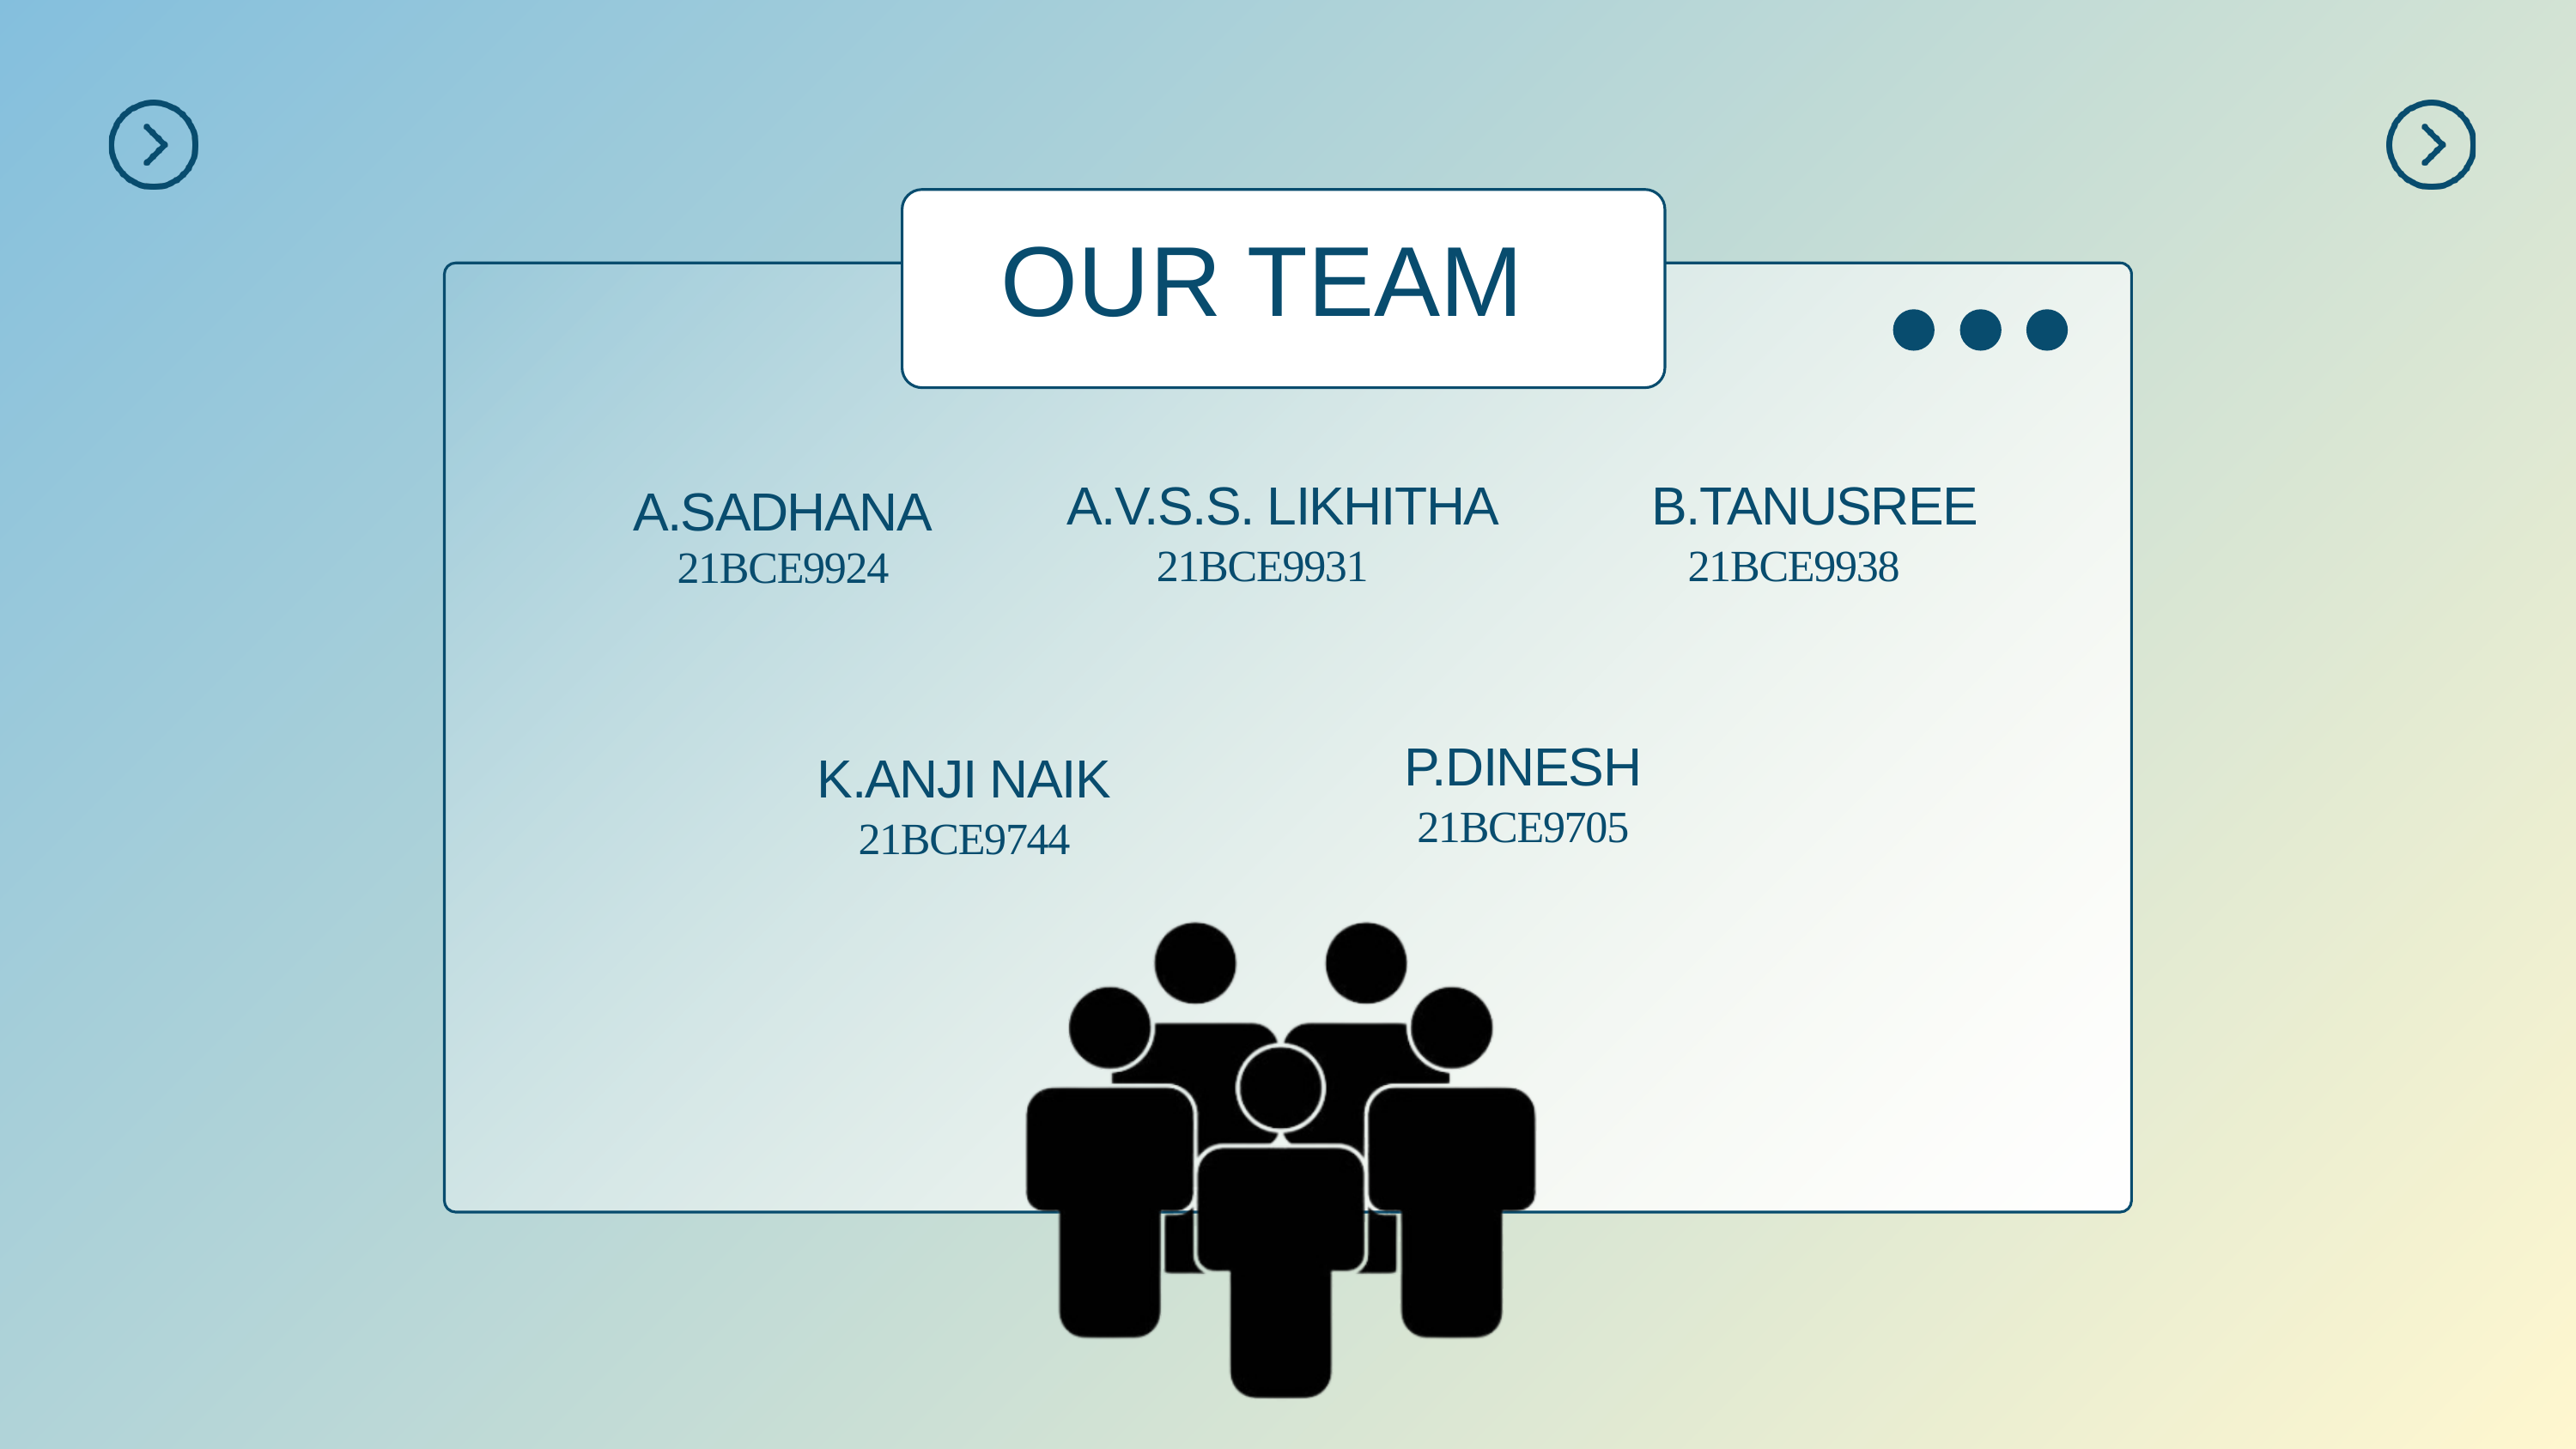

OUR TEAM

A.V.S.S. LIKHITHA
B.TANUSREE
A.SADHANA
21BCE9931
21BCE9938
21BCE9924
P.DINESH
K.ANJI NAIK
21BCE9705
21BCE9744